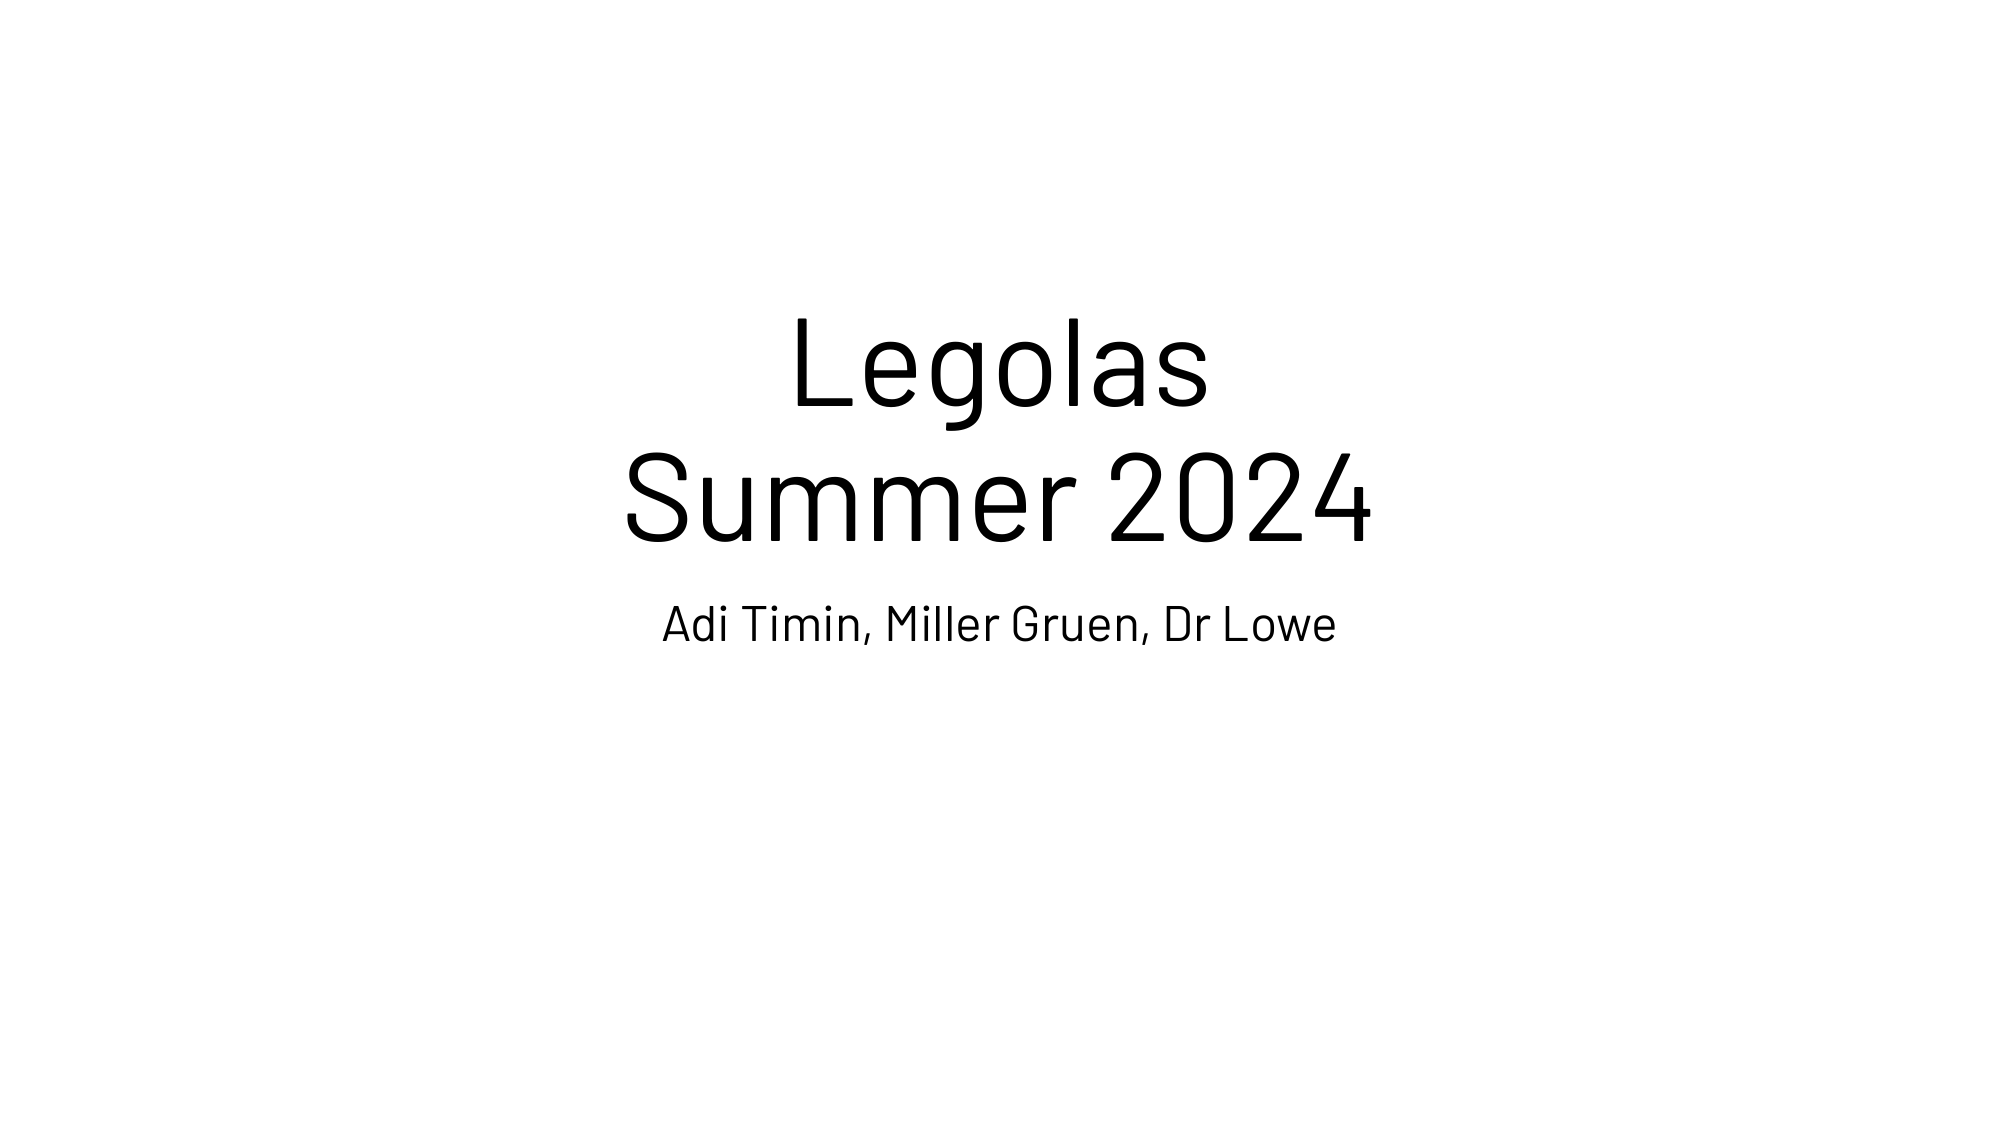

# Legolas Summer 2024
Adi Timin, Miller Gruen, Dr Lowe